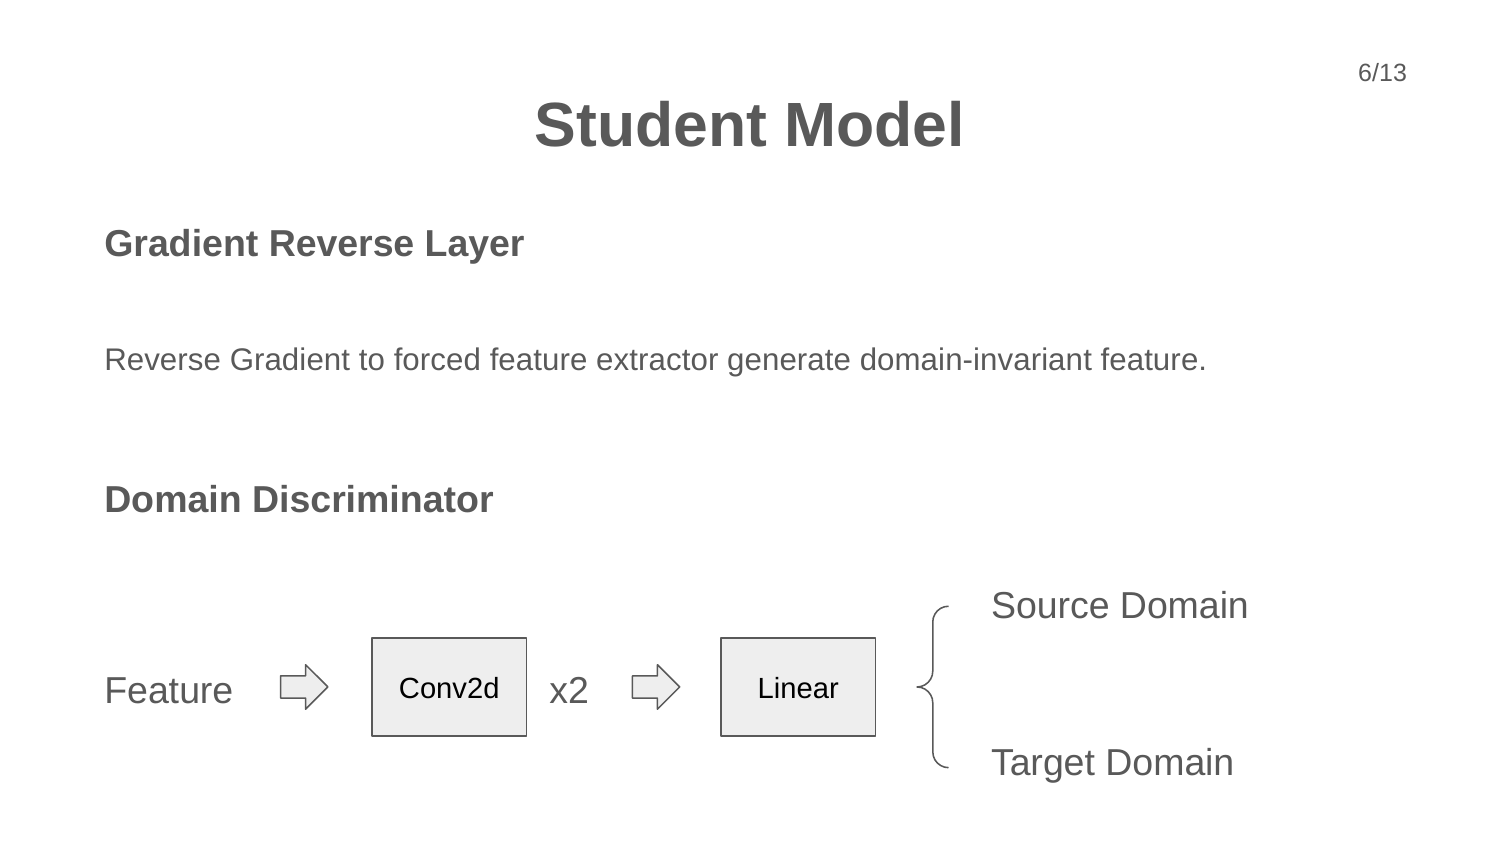

6/13
Student Model
Gradient Reverse Layer
Reverse Gradient to forced feature extractor generate domain-invariant feature.
Domain Discriminator
Source Domain

Conv2d
Linear
Feature
x2

Target Domain